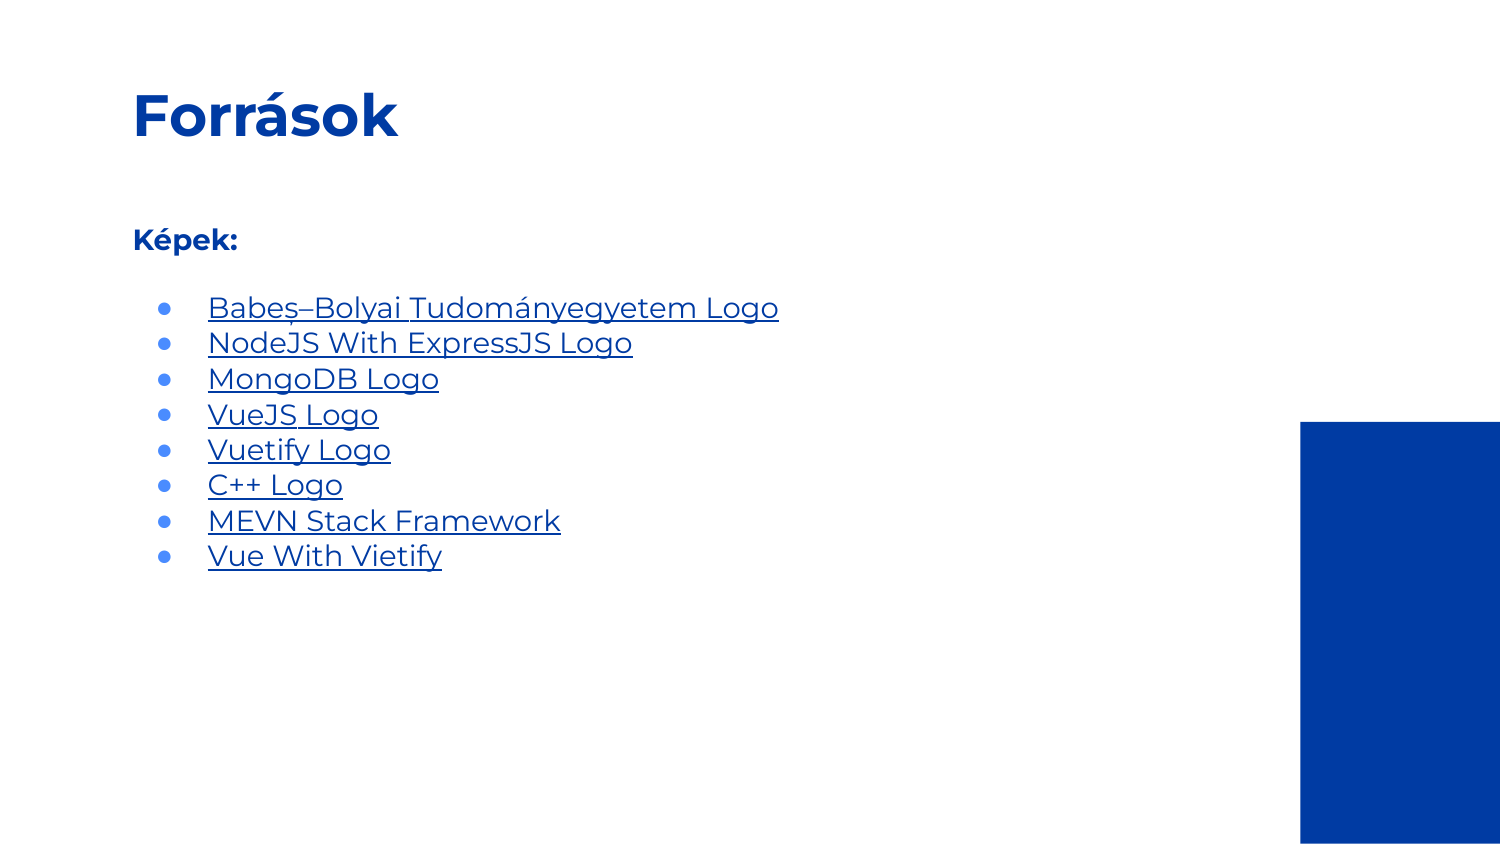

# Források
Képek:
Babeș–Bolyai Tudományegyetem Logo
NodeJS With ExpressJS Logo
MongoDB Logo
VueJS Logo
Vuetify Logo
C++ Logo
MEVN Stack Framework
Vue With Vietify